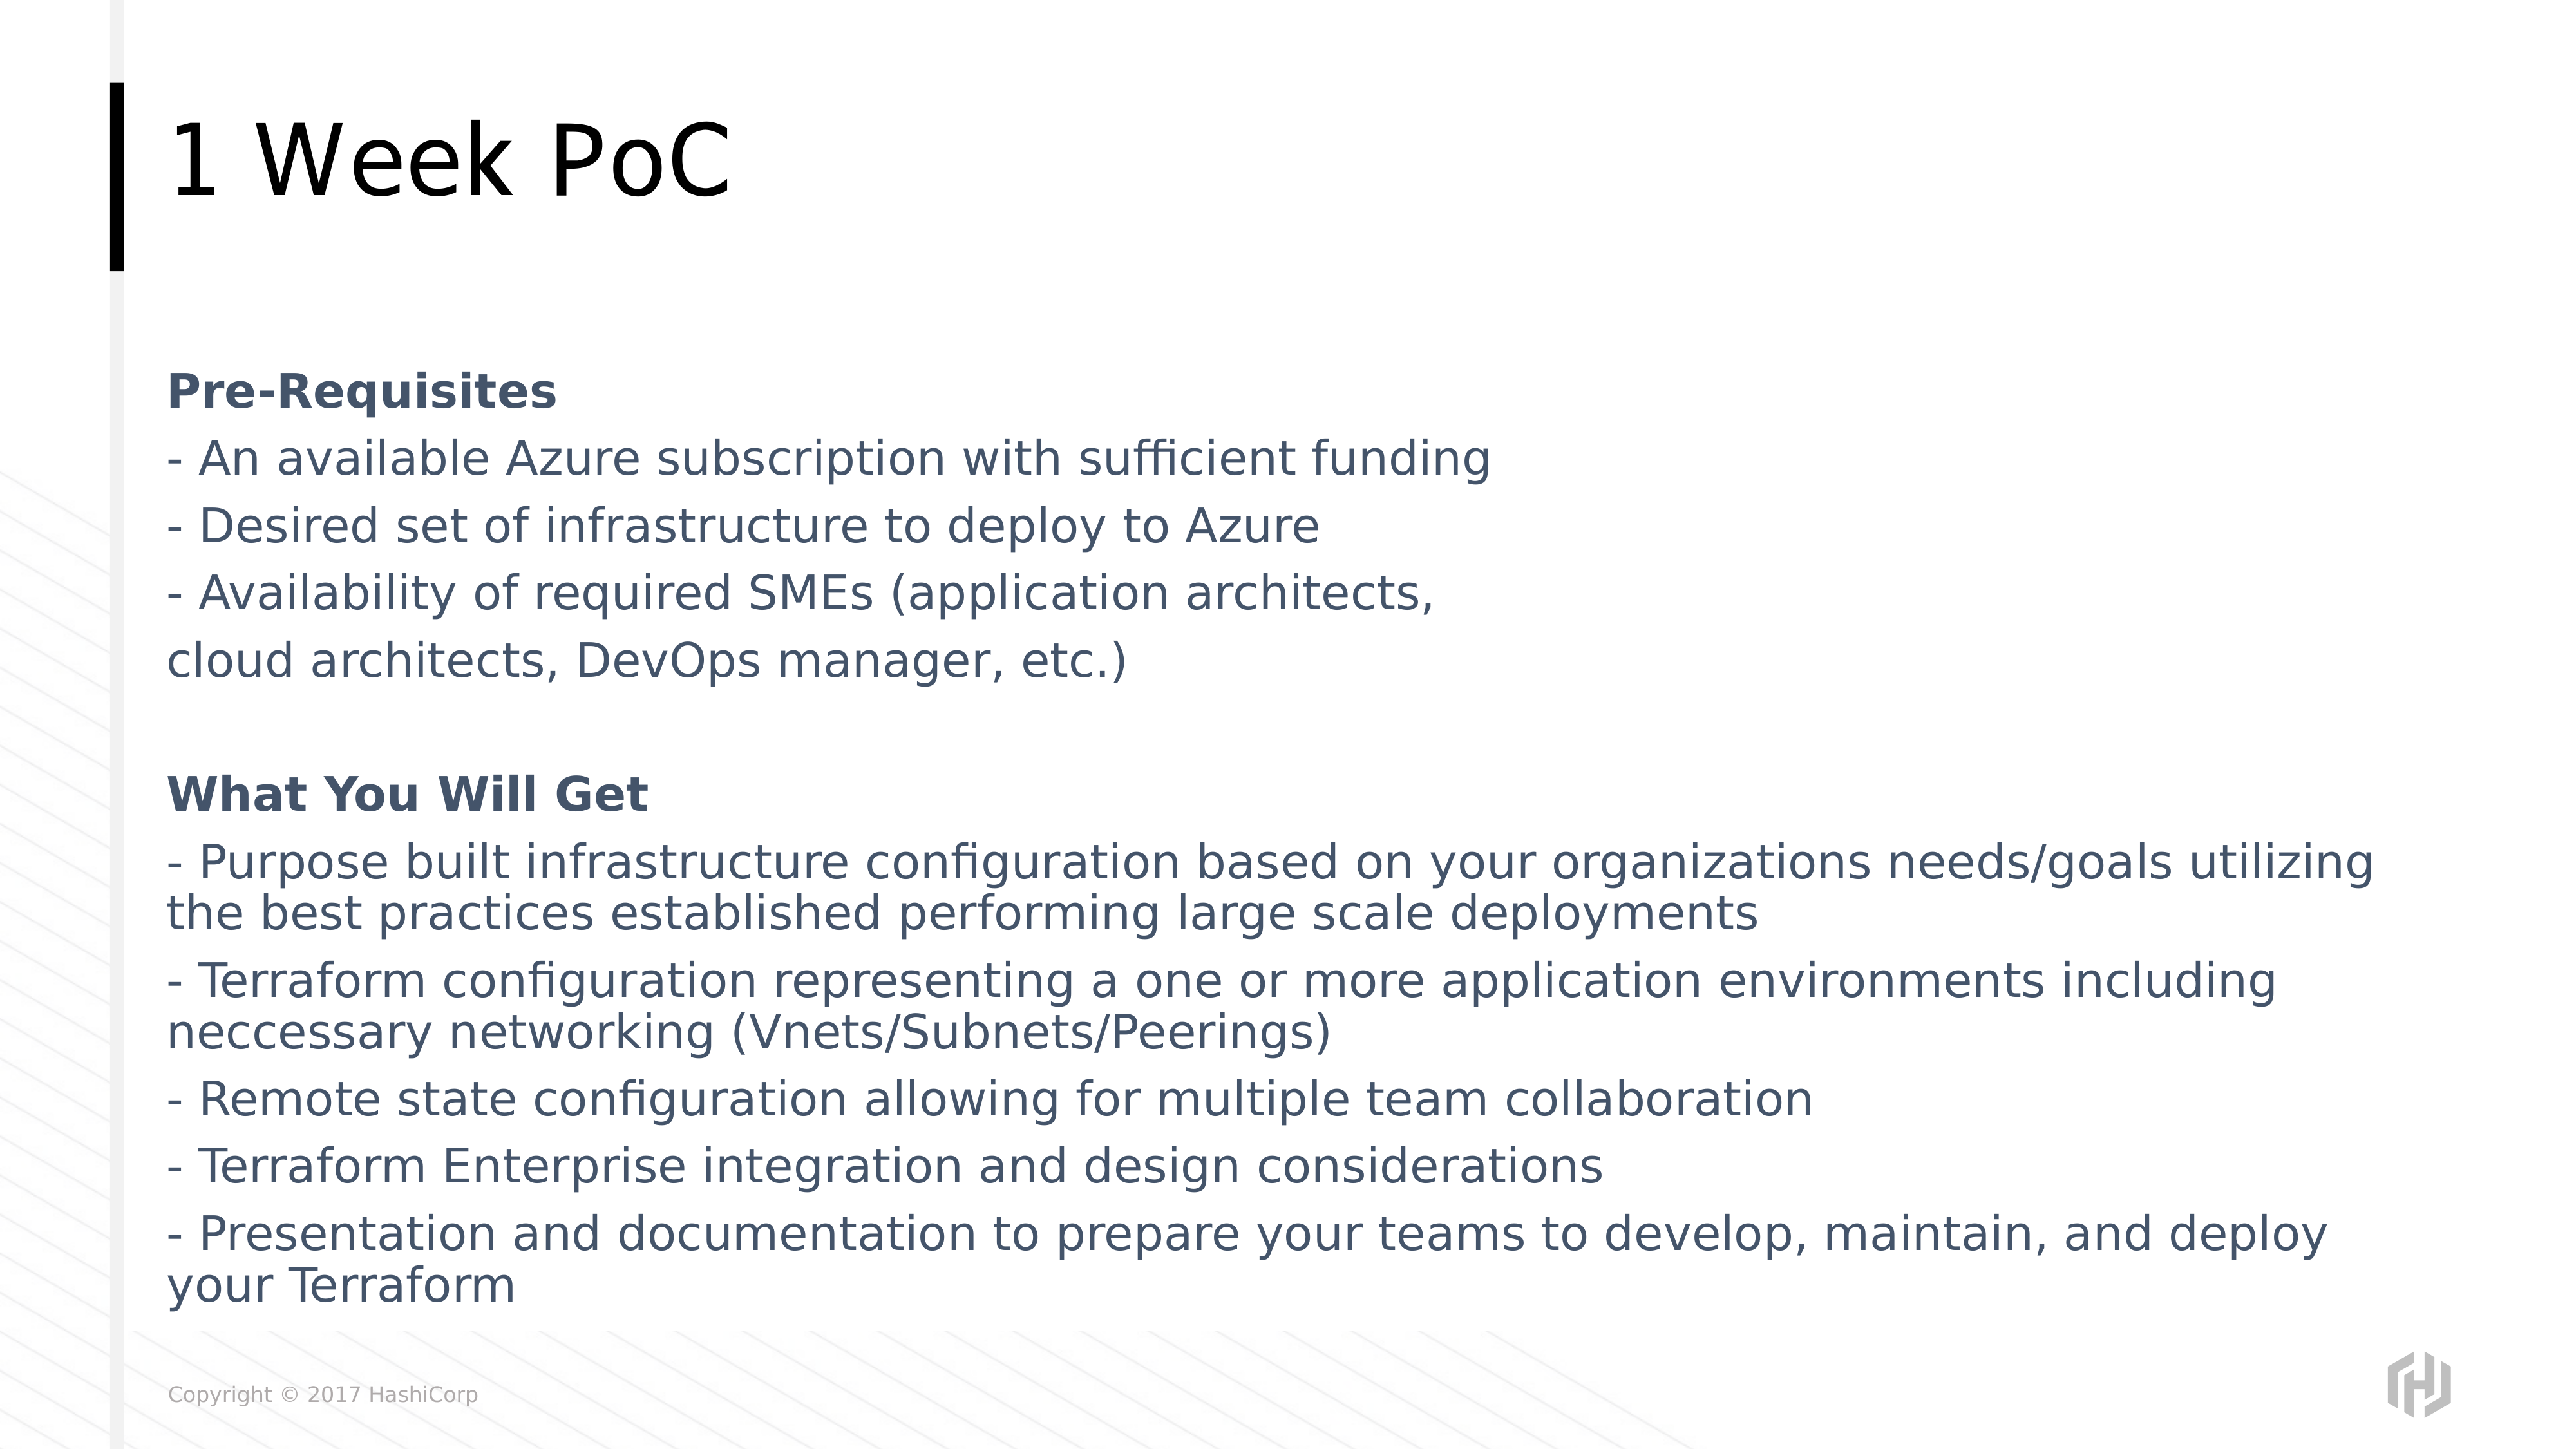

# 1 Week PoC
C
Pre-Requisites
- An available Azure subscription with sufficient funding
- Desired set of infrastructure to deploy to Azure
- Availability of required SMEs (application architects,
cloud architects, DevOps manager, etc.)

What You Will Get
- Purpose built infrastructure configuration based on your organizations needs/goals utilizing the best practices established performing large scale deployments
- Terraform configuration representing a one or more application environments including neccessary networking (Vnets/Subnets/Peerings)
- Remote state configuration allowing for multiple team collaboration
- Terraform Enterprise integration and design considerations
- Presentation and documentation to prepare your teams to develop, maintain, and deploy your Terraform